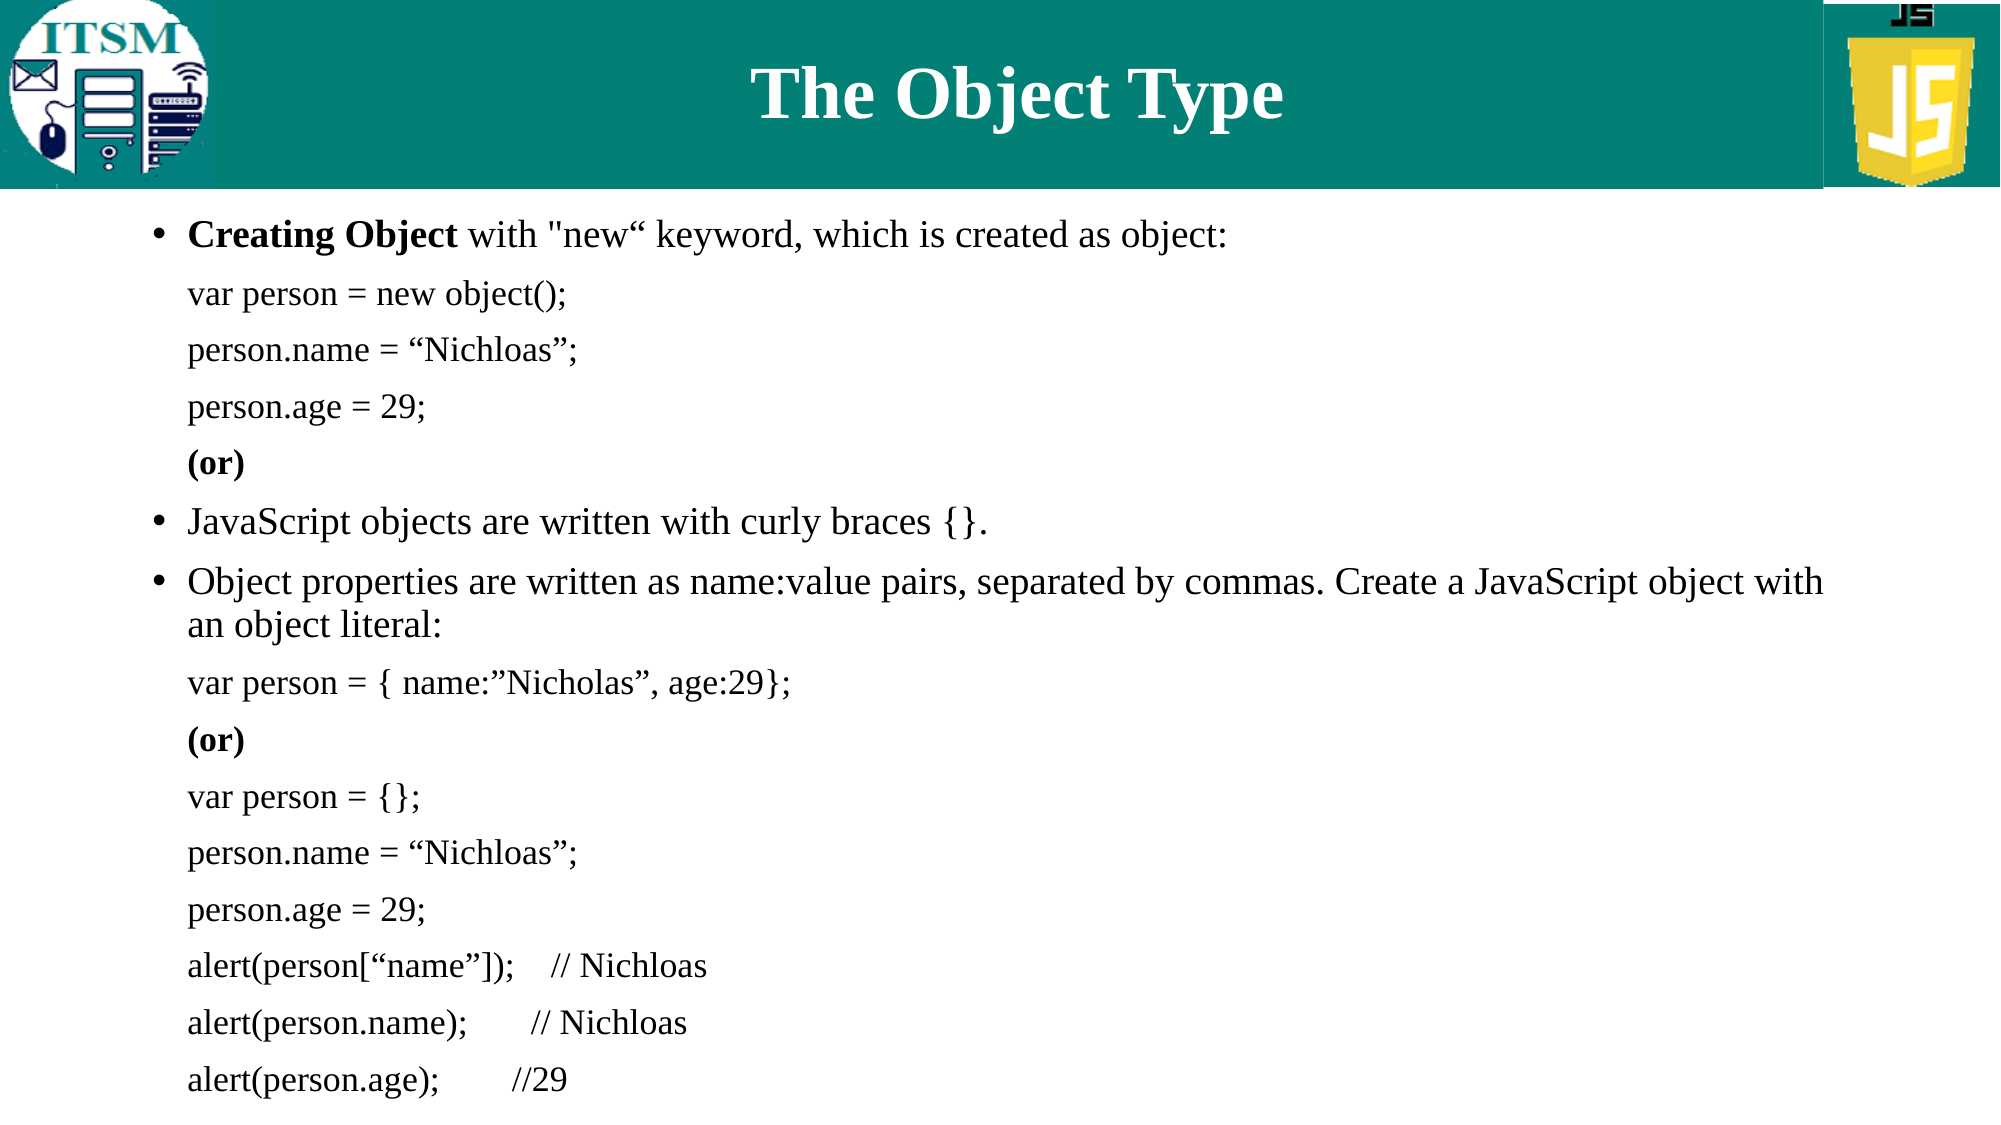

# The Object Type
Creating Object with "new“ keyword, which is created as object:
	var person = new object();
	person.name = “Nichloas”;
	person.age = 29;
		(or)
JavaScript objects are written with curly braces {}.
Object properties are written as name:value pairs, separated by commas. Create a JavaScript object with an object literal:
 	var person = { name:”Nicholas”, age:29};
		(or)
	var person = {};
	person.name = “Nichloas”;
	person.age = 29;
	alert(person[“name”]);    // Nichloas
	alert(person.name);       // Nichloas
	alert(person.age);        //29